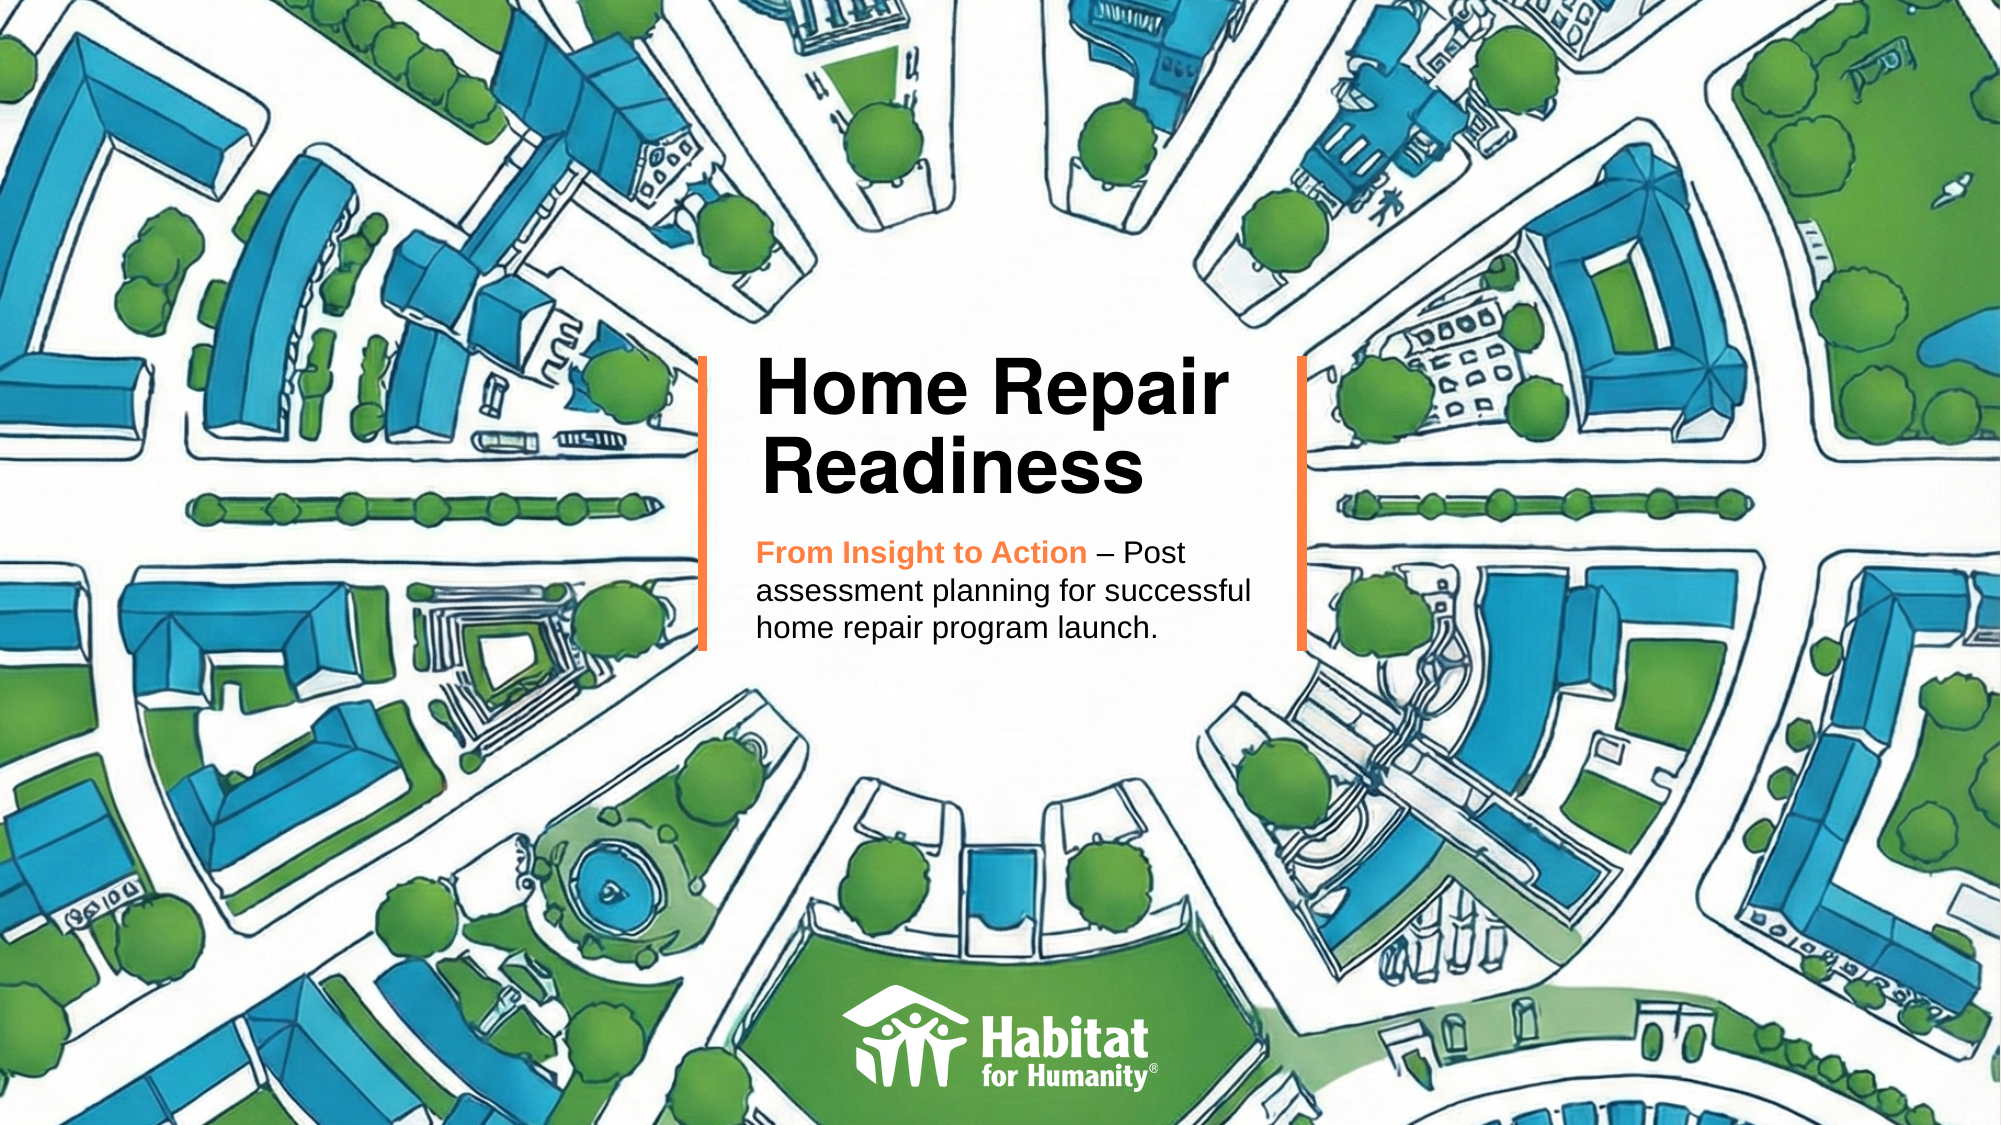

Home Repair
From Insight to Action – Post assessment planning for successful home repair program launch.
Readiness